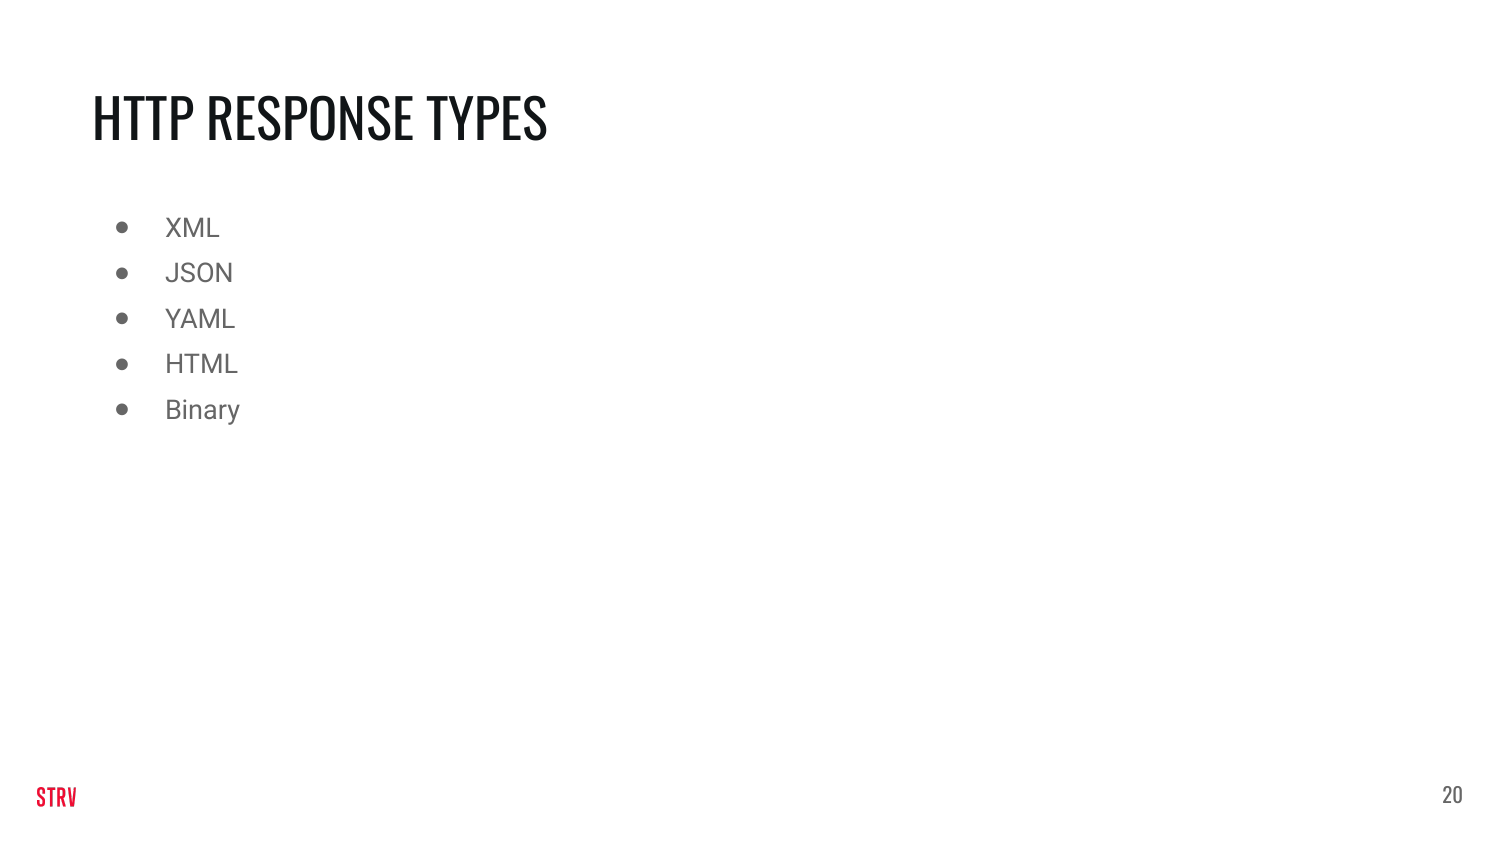

# HTTP RESPONSE TYPES
XML
JSON
YAML
HTML
Binary

20